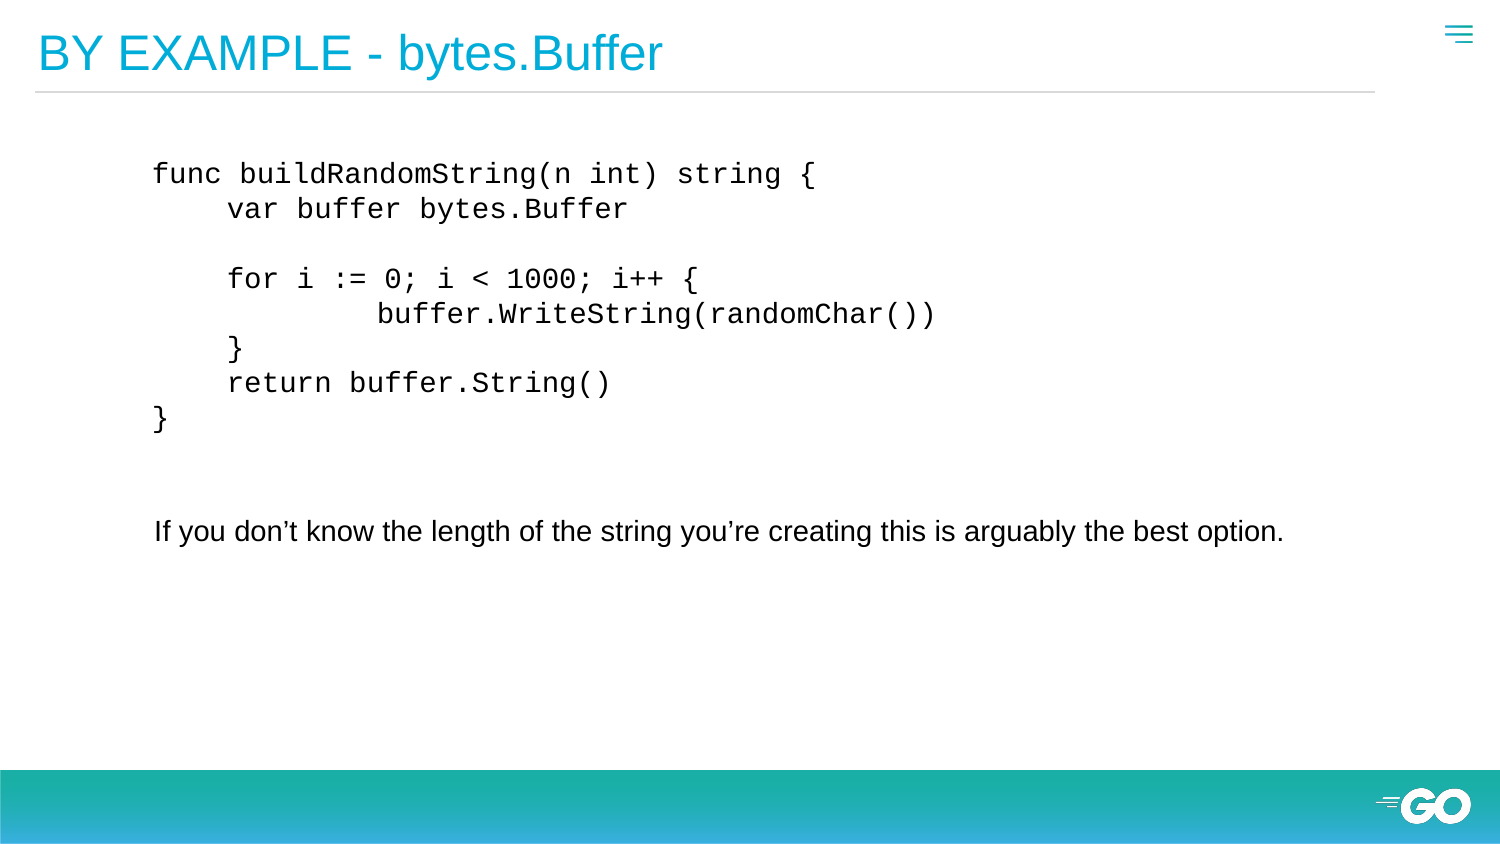

# BY EXAMPLE - bytes.Buffer
func buildRandomString(n int) string {
var buffer bytes.Buffer

for i := 0; i < 1000; i++ {
	buffer.WriteString(randomChar())
}
return buffer.String()
}

If you don’t know the length of the string you’re creating this is arguably the best option.